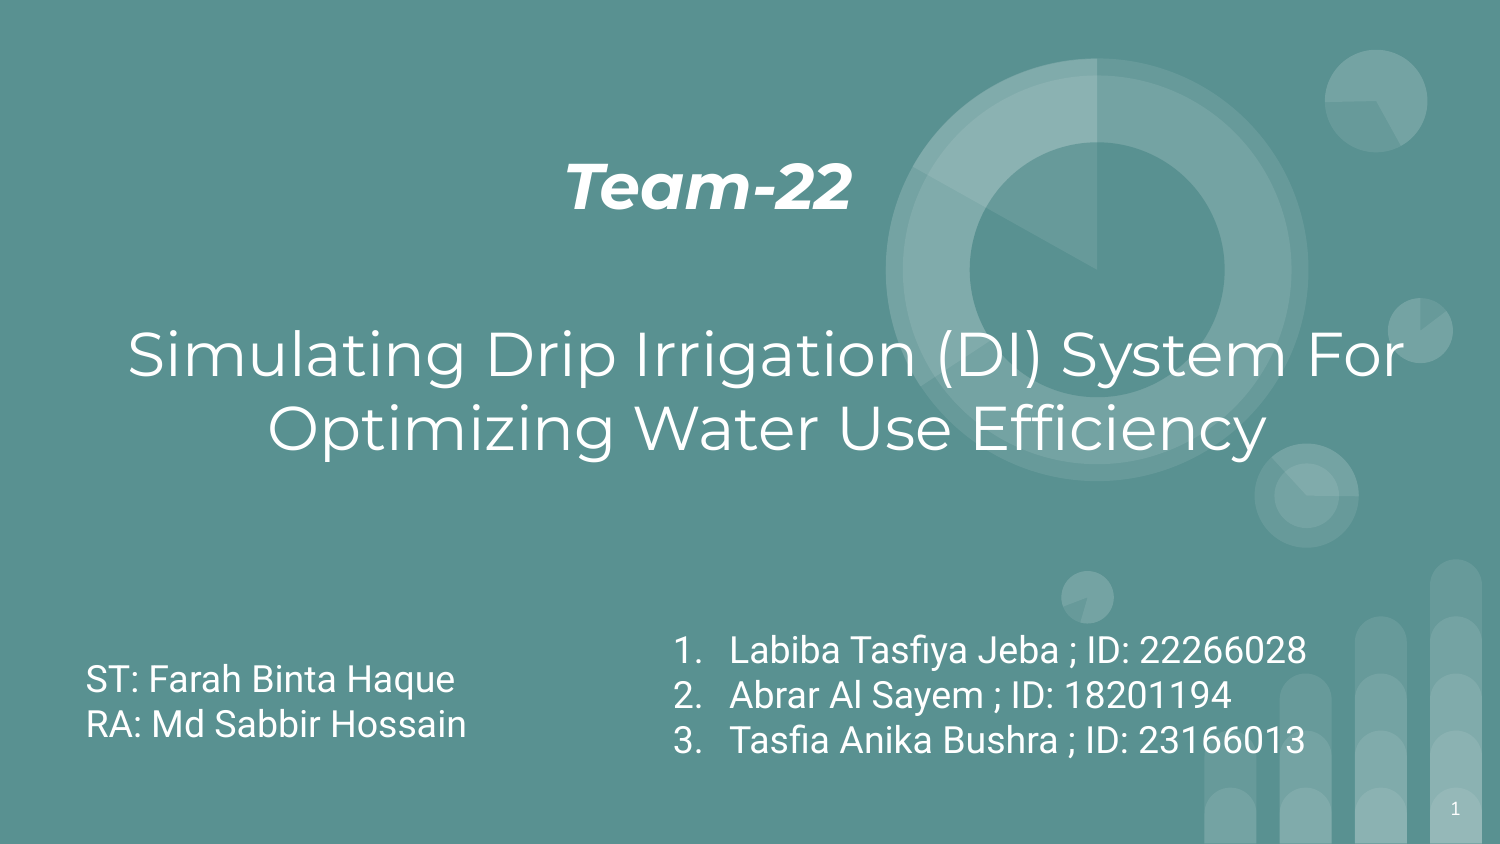

Team-22

Simulating Drip Irrigation (DI) System For Optimizing Water Use Efficiency
Labiba Tasfiya Jeba ; ID: 22266028
Abrar Al Sayem ; ID: 18201194
Tasfia Anika Bushra ; ID: 23166013
ST: Farah Binta Haque
RA: Md Sabbir Hossain
1